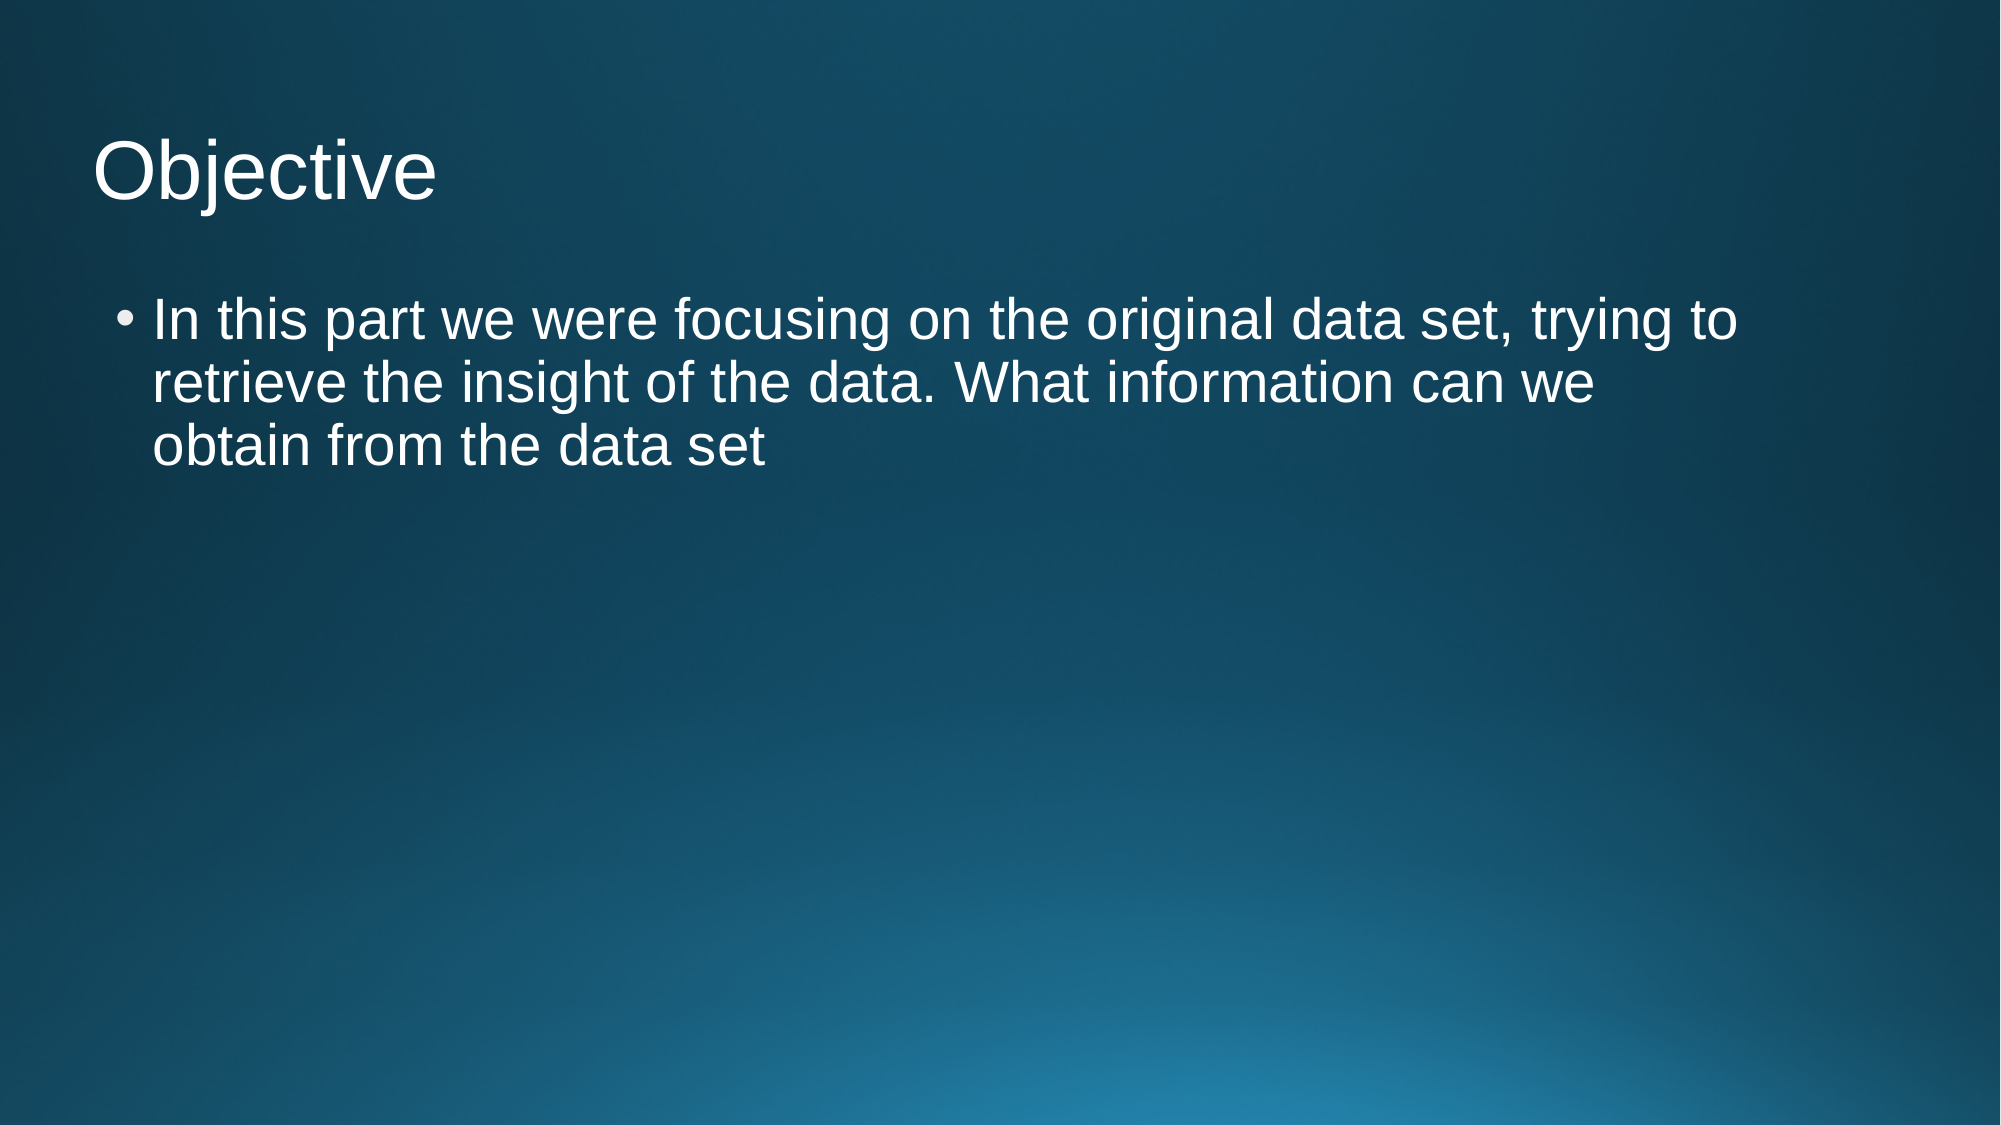

# Objective
In this part we were focusing on the original data set, trying to retrieve the insight of the data. What information can we obtain from the data set